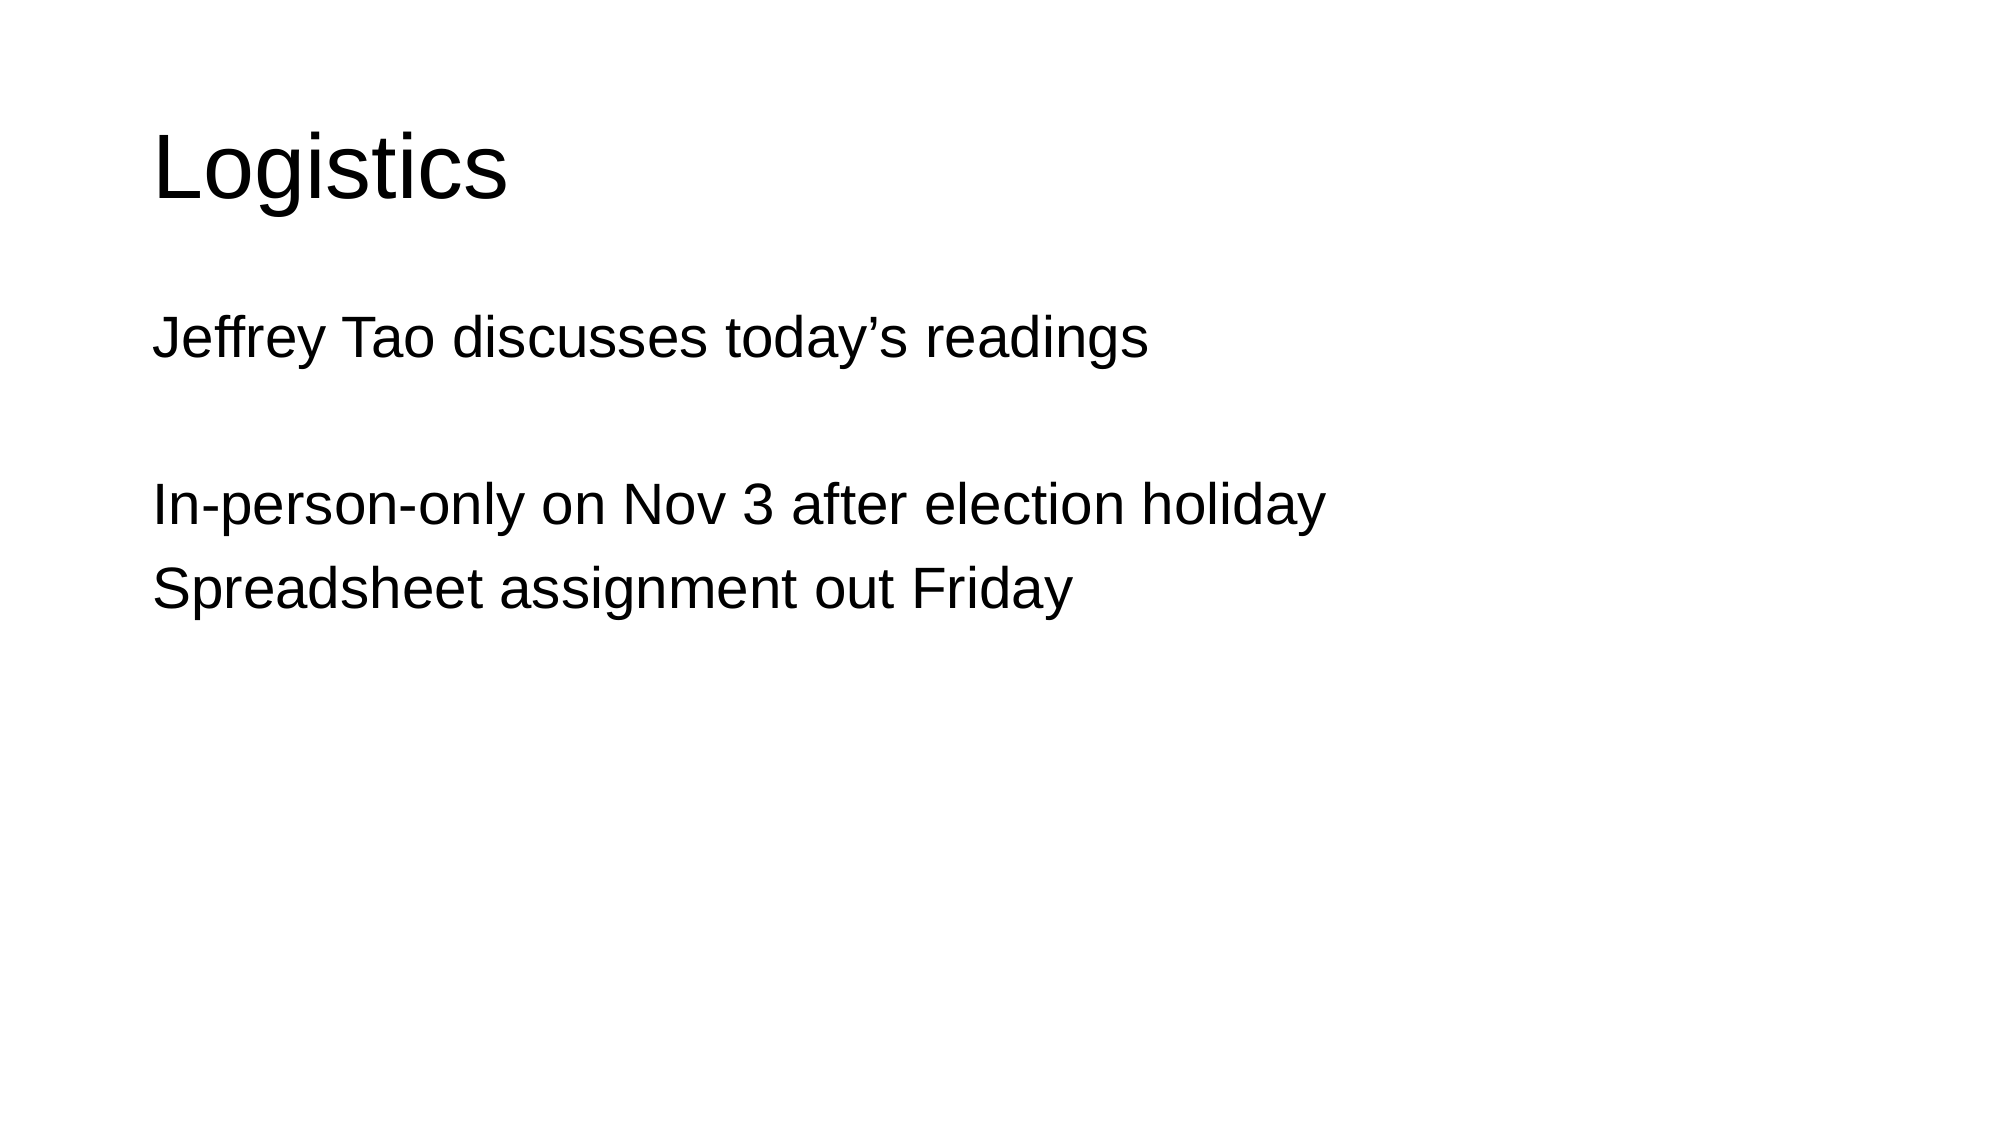

# Logistics
Jeffrey Tao discusses today’s readings

In-person-only on Nov 3 after election holiday
Spreadsheet assignment out Friday